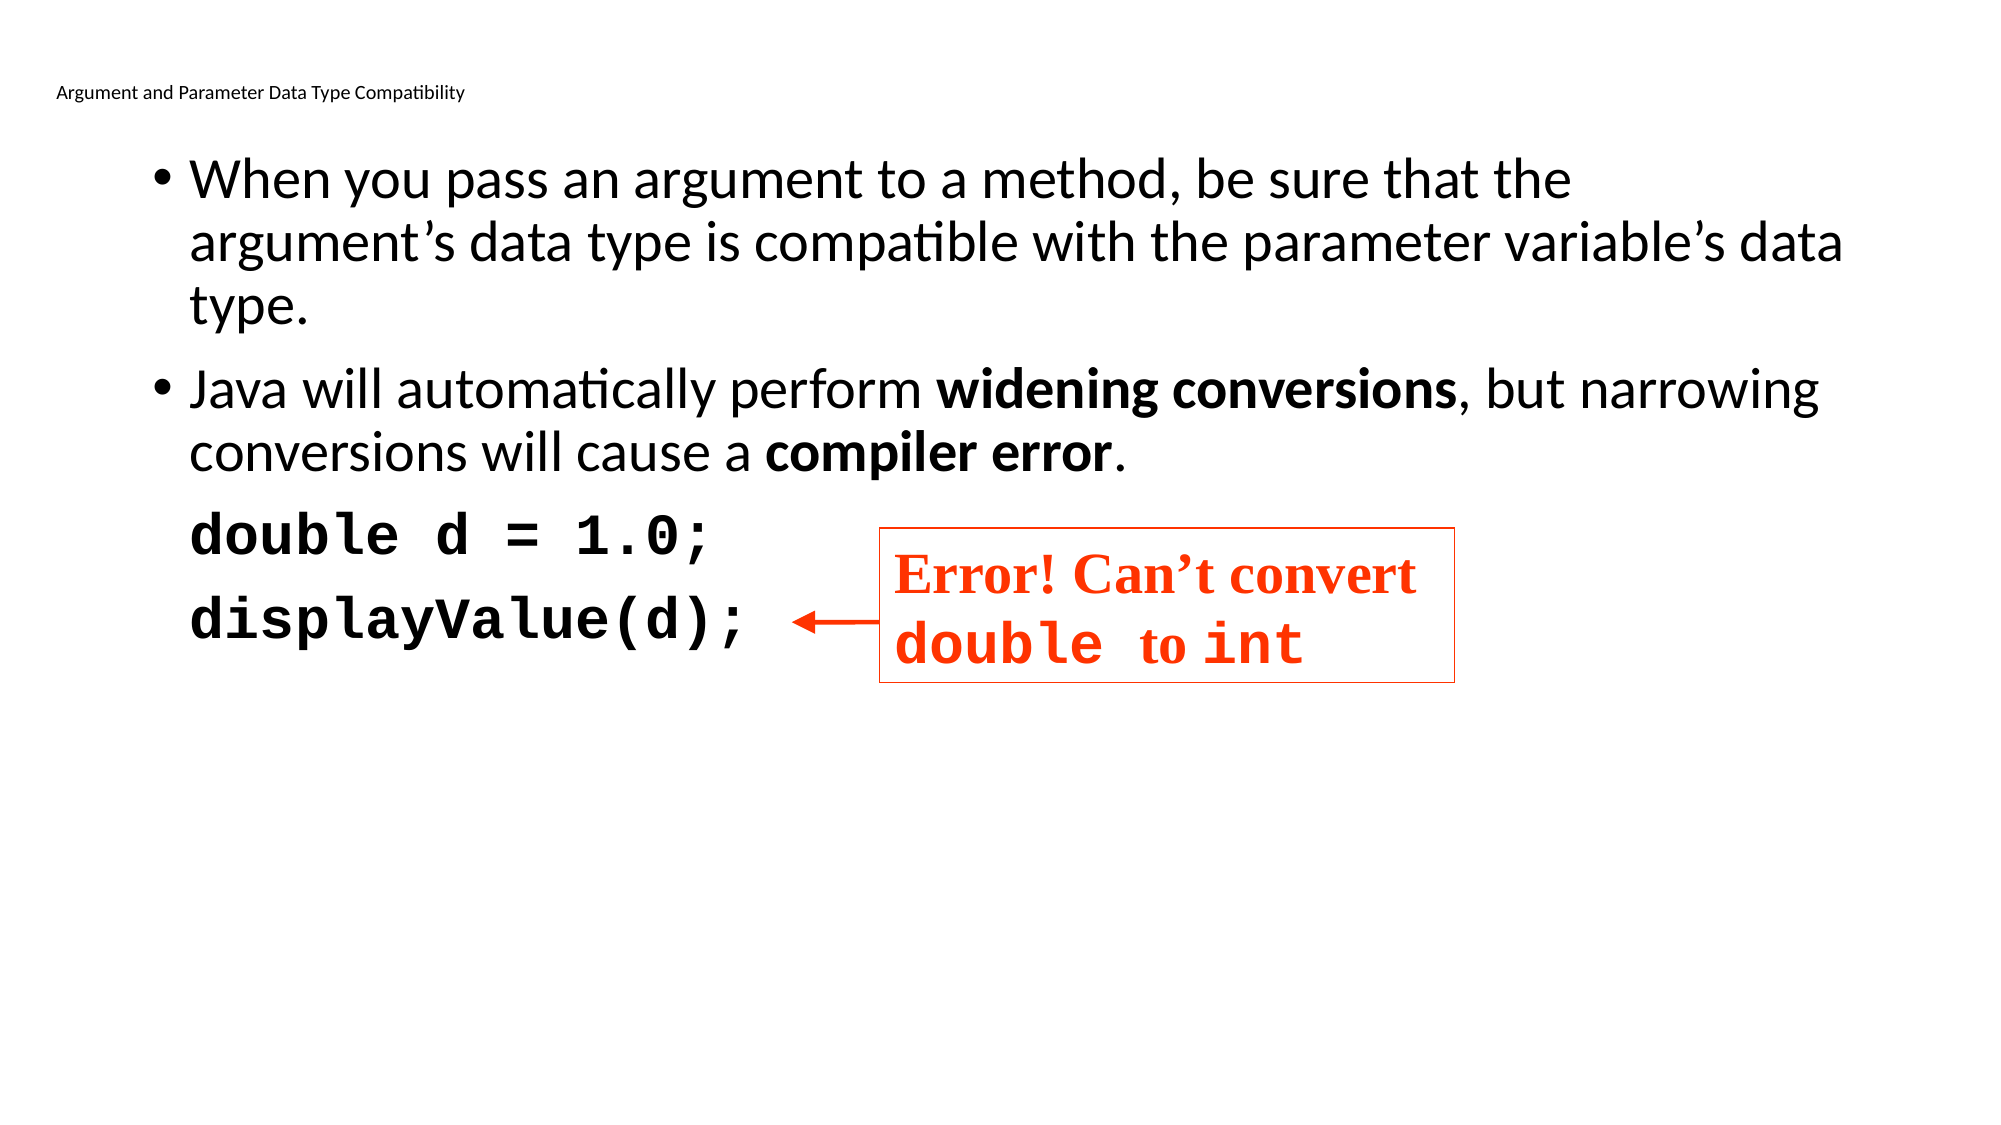

Argument and Parameter Data Type Compatibility
When you pass an argument to a method, be sure that the argument’s data type is compatible with the parameter variable’s data type.
Java will automatically perform widening conversions, but narrowing conversions will cause a compiler error.
	double d = 1.0;
	displayValue(d);
Error! Can’t convert double to int